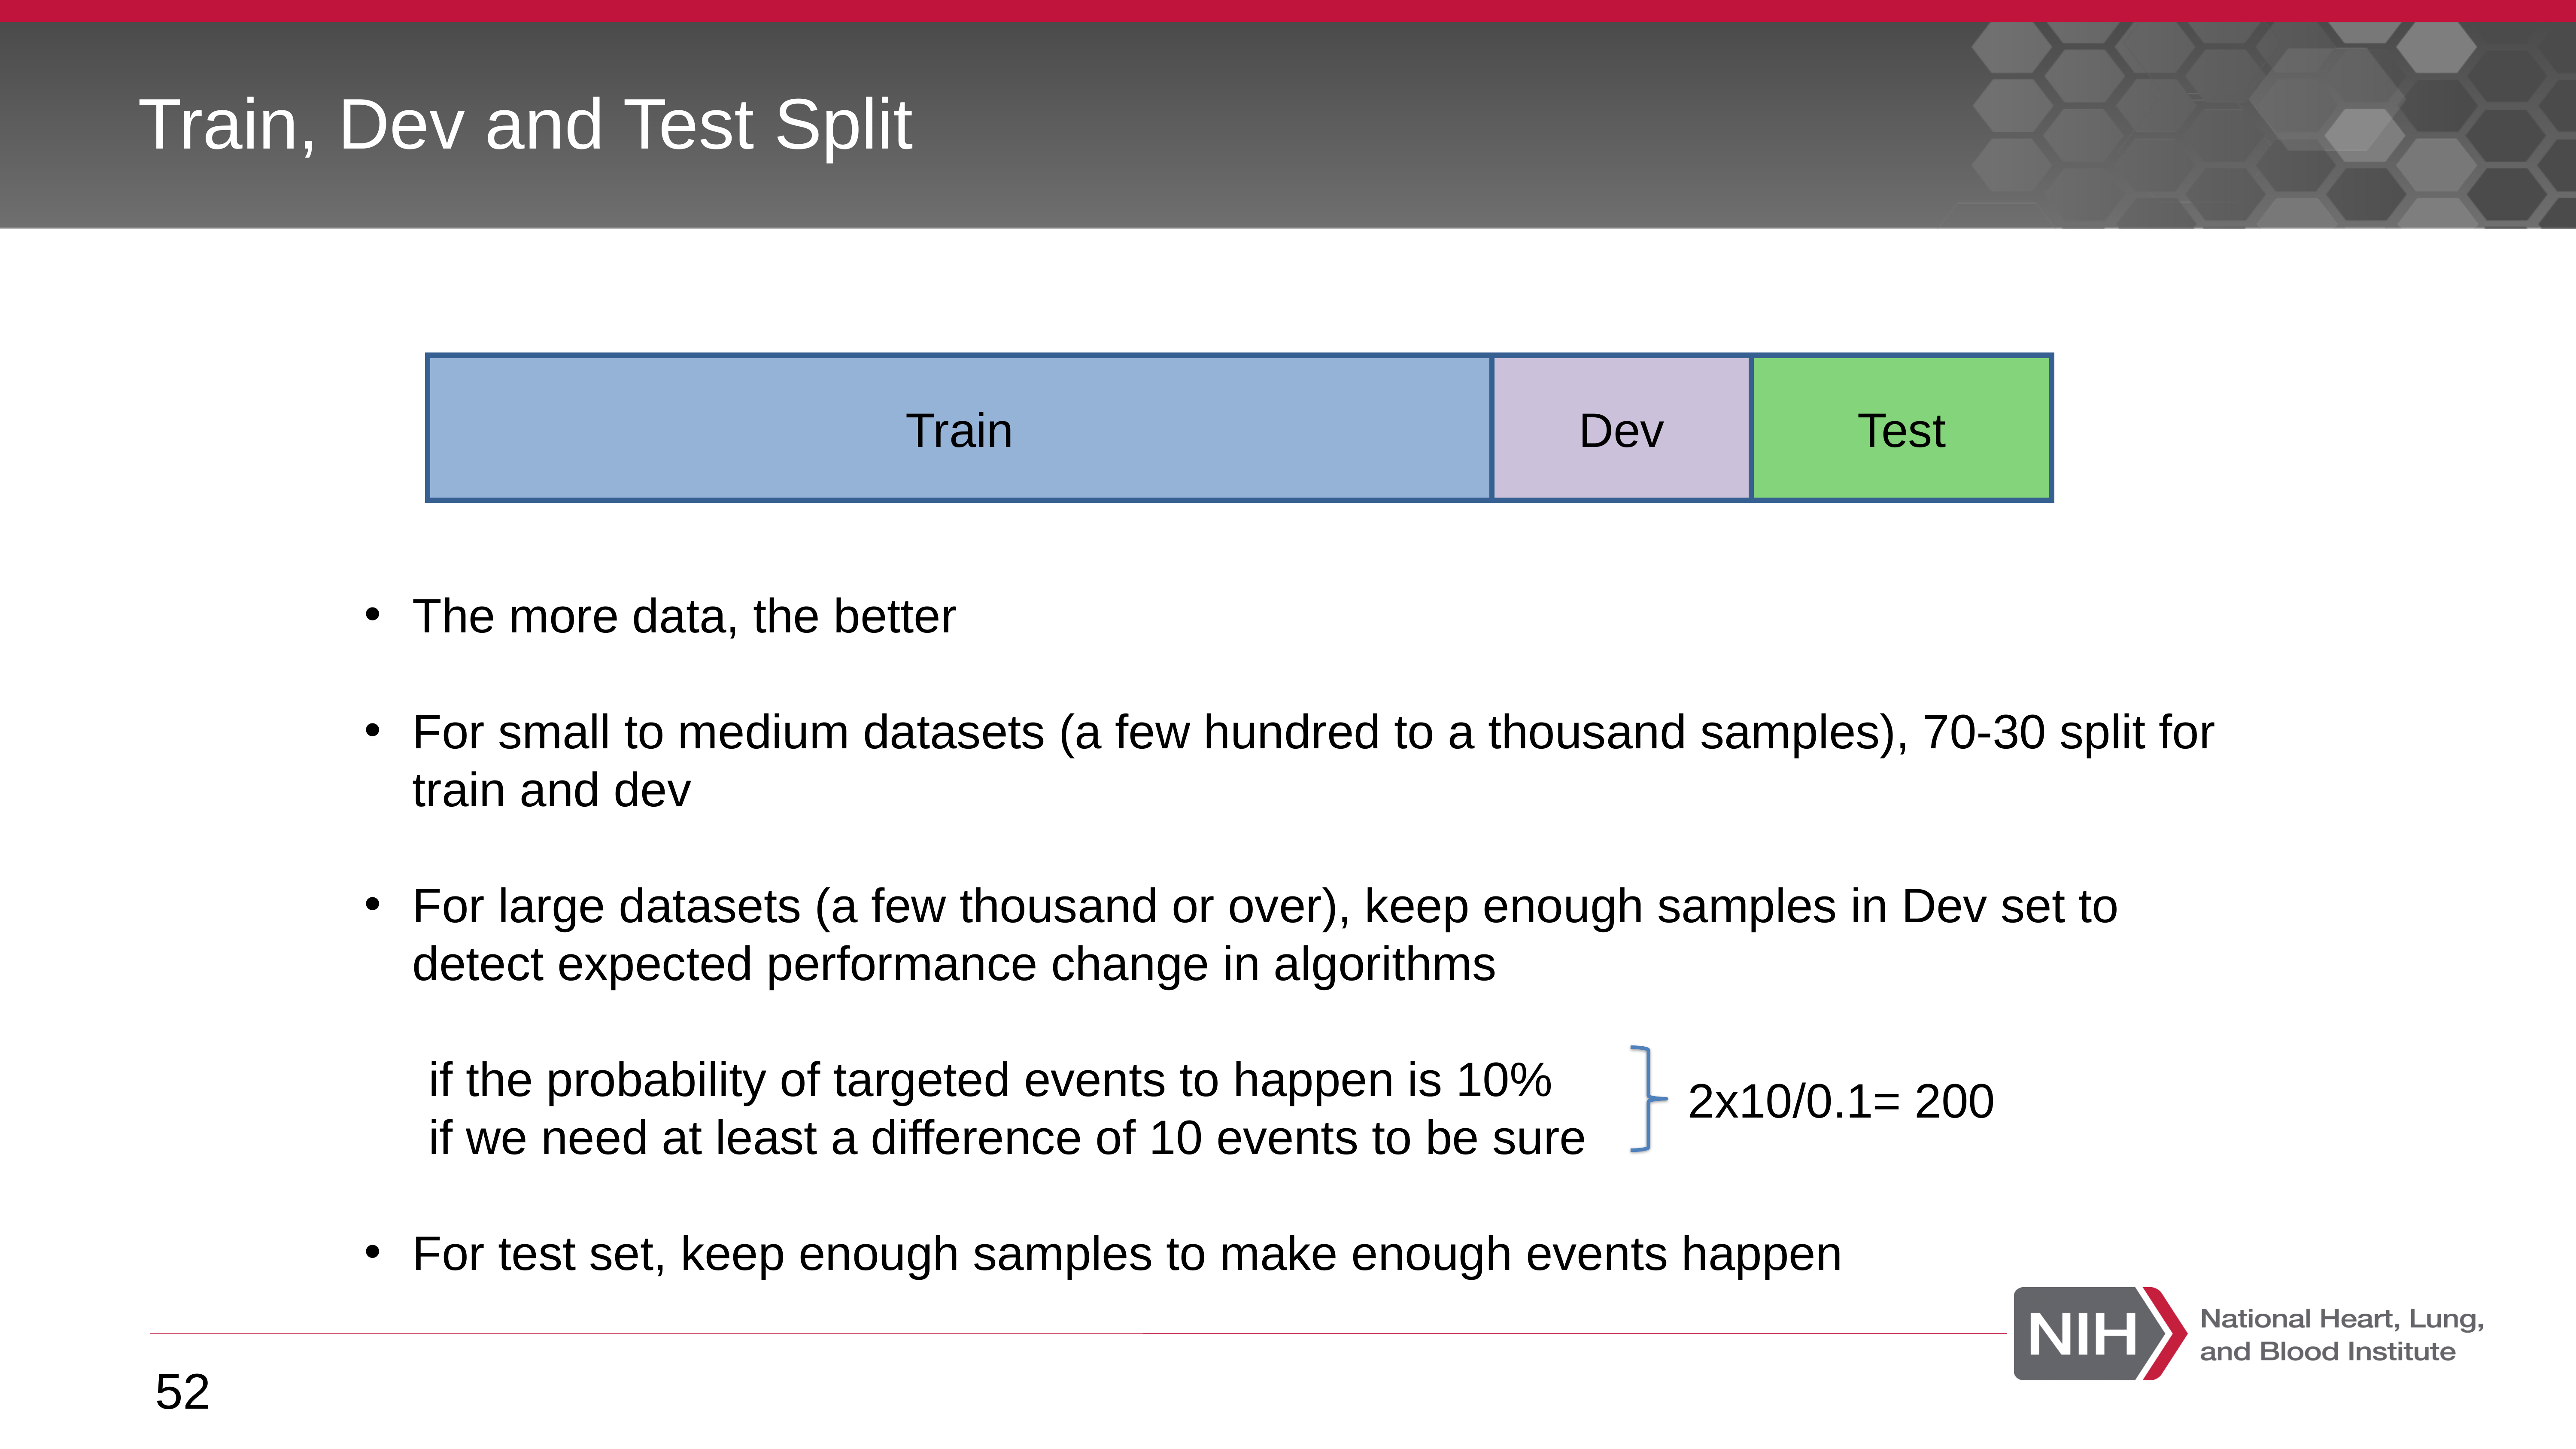

# Train, Dev and Test Split
Train
Dev
Test
The more data, the better

For small to medium datasets (a few hundred to a thousand samples), 70-30 split for train and dev

For large datasets (a few thousand or over), keep enough samples in Dev set to detect expected performance change in algorithms

	if the probability of targeted events to happen is 10%
	if we need at least a difference of 10 events to be sure

For test set, keep enough samples to make enough events happen

2x10/0.1= 200
52